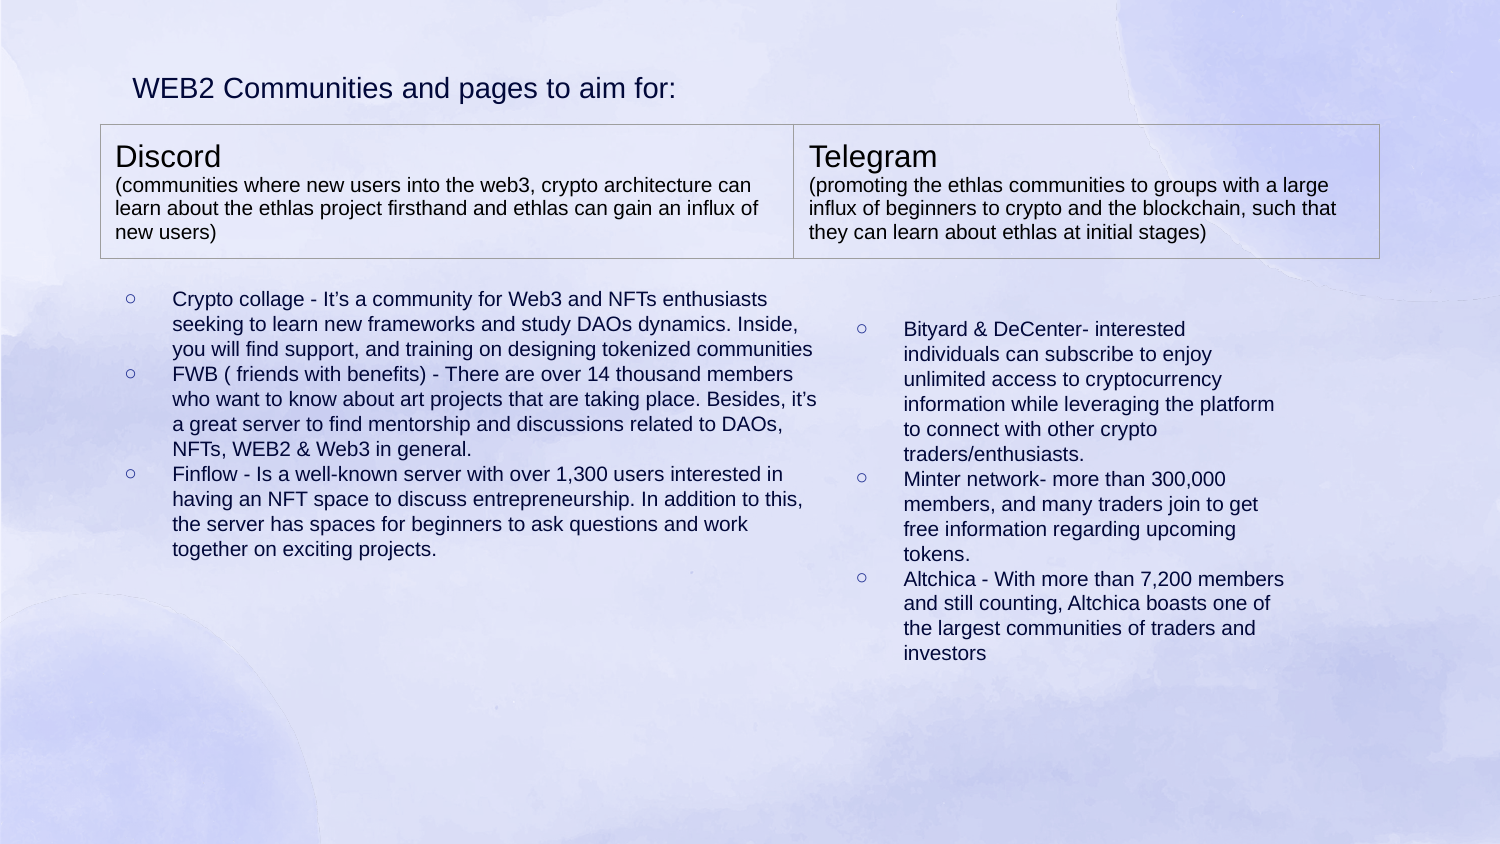

# WEB2 Communities and pages to aim for:

| Discord (communities where new users into the web3, crypto architecture can learn about the ethlas project firsthand and ethlas can gain an influx of new users) | Telegram (promoting the ethlas communities to groups with a large influx of beginners to crypto and the blockchain, such that they can learn about ethlas at initial stages) |
| --- | --- |

Bityard & DeCenter- interested individuals can subscribe to enjoy unlimited access to cryptocurrency information while leveraging the platform to connect with other crypto traders/enthusiasts.
Minter network- more than 300,000 members, and many traders join to get free information regarding upcoming tokens.
Altchica - With more than 7,200 members and still counting, Altchica boasts one of the largest communities of traders and investors

Crypto collage - It’s a community for Web3 and NFTs enthusiasts seeking to learn new frameworks and study DAOs dynamics. Inside, you will find support, and training on designing tokenized communities
FWB ( friends with benefits) - There are over 14 thousand members who want to know about art projects that are taking place. Besides, it’s a great server to find mentorship and discussions related to DAOs, NFTs, WEB2 & Web3 in general.
Finflow - Is a well-known server with over 1,300 users interested in having an NFT space to discuss entrepreneurship. In addition to this, the server has spaces for beginners to ask questions and work together on exciting projects.